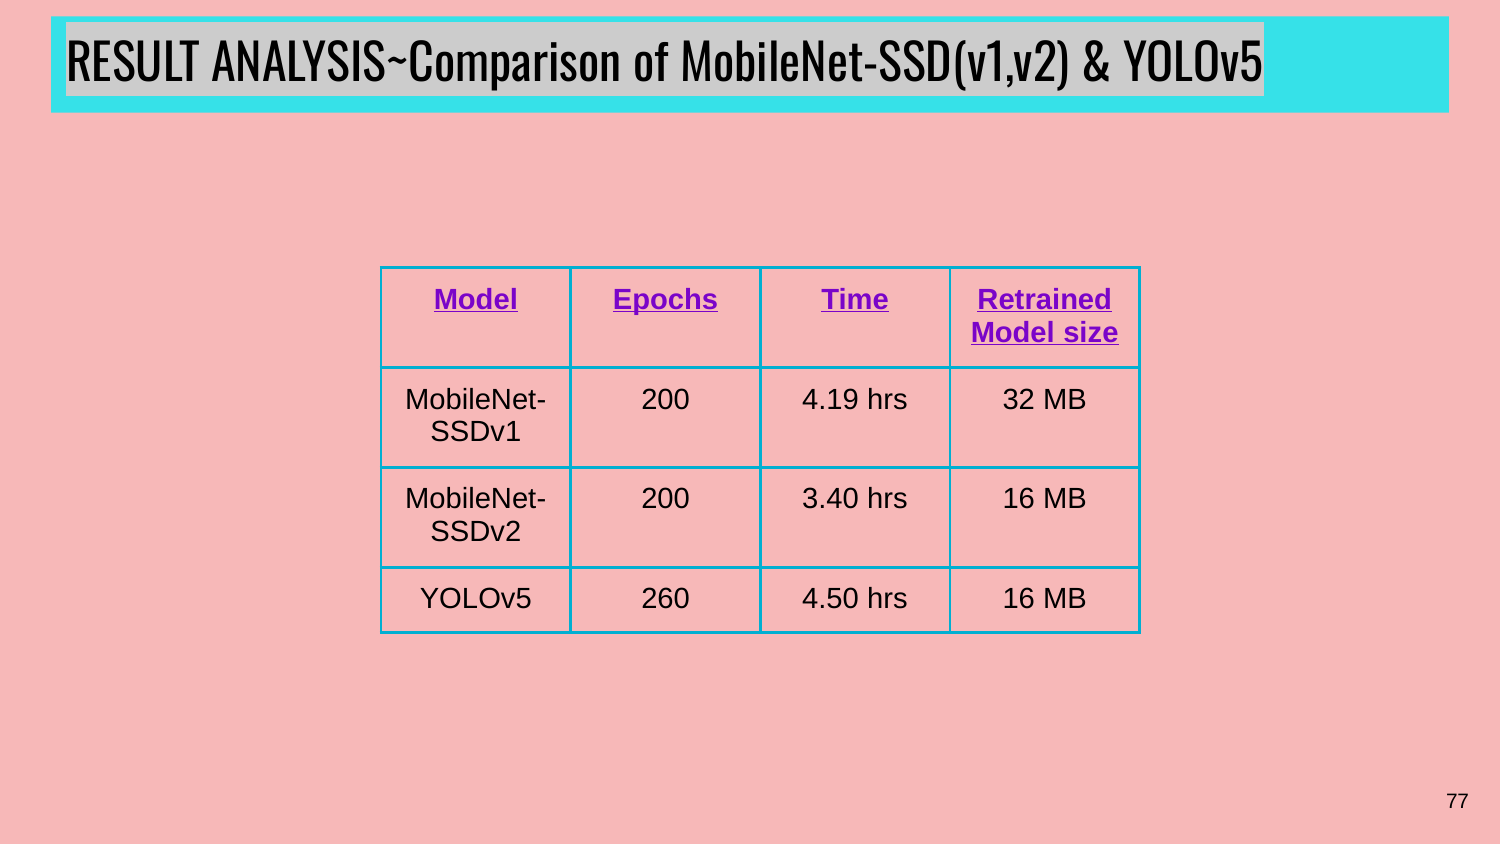

# RESULT ANALYSIS~Comparison of MobileNet-SSD(v1,v2) & YOLOv5
| Model | Epochs | Time | Retrained Model size |
| --- | --- | --- | --- |
| MobileNet-SSDv1 | 200 | 4.19 hrs | 32 MB |
| MobileNet-SSDv2 | 200 | 3.40 hrs | 16 MB |
| YOLOv5 | 260 | 4.50 hrs | 16 MB |

77